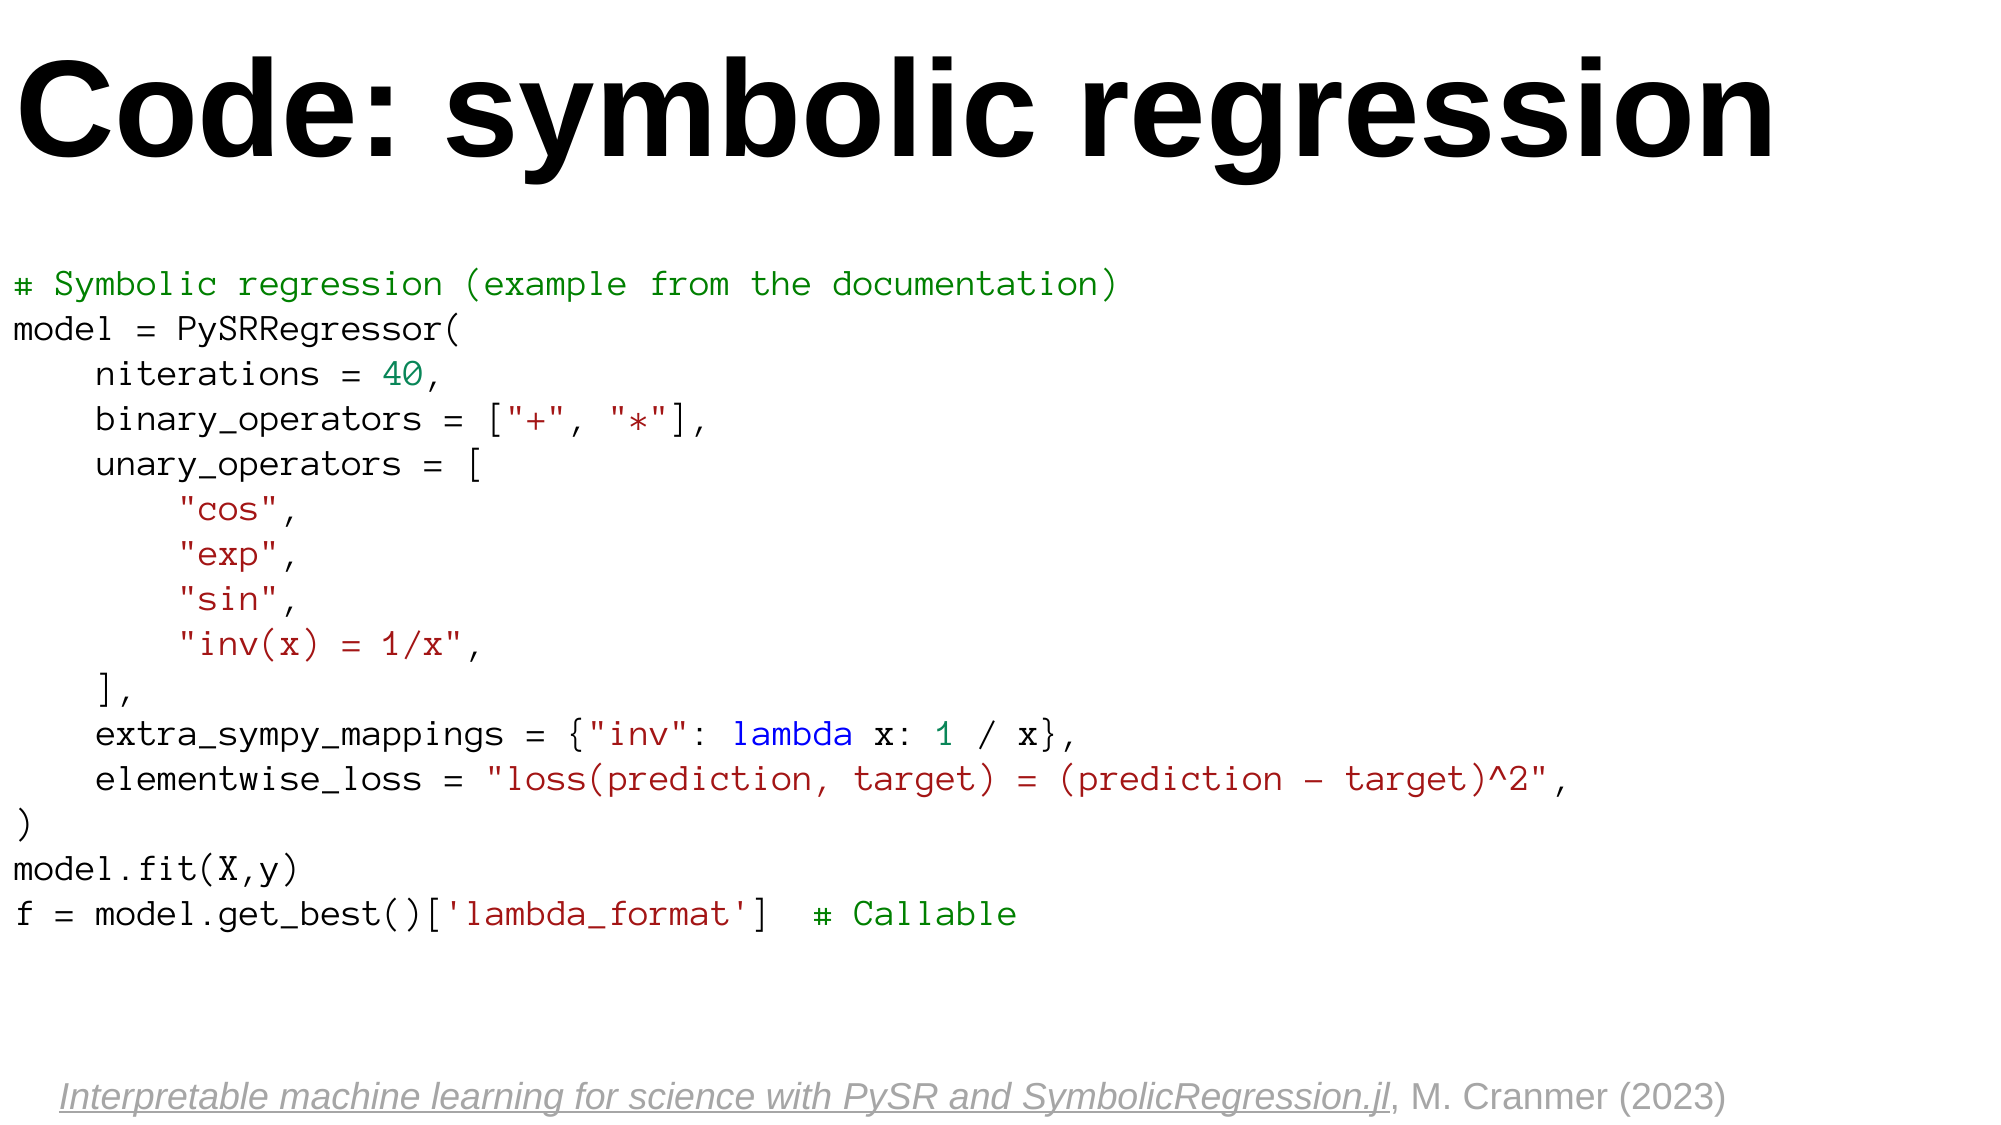

# Code: symbolic regression
# Symbolic regression (example from the documentation)
model = PySRRegressor(
    niterations = 40,
    binary_operators = ["+", "*"],
    unary_operators = [
        "cos",
        "exp",
        "sin",
        "inv(x) = 1/x",
    ],
    extra_sympy_mappings = {"inv": lambda x: 1 / x},
    elementwise_loss = "loss(prediction, target) = (prediction - target)^2",
)
model.fit(X,y)
f = model.get_best()['lambda_format']  # Callable
Interpretable machine learning for science with PySR and SymbolicRegression.jl, M. Cranmer (2023)